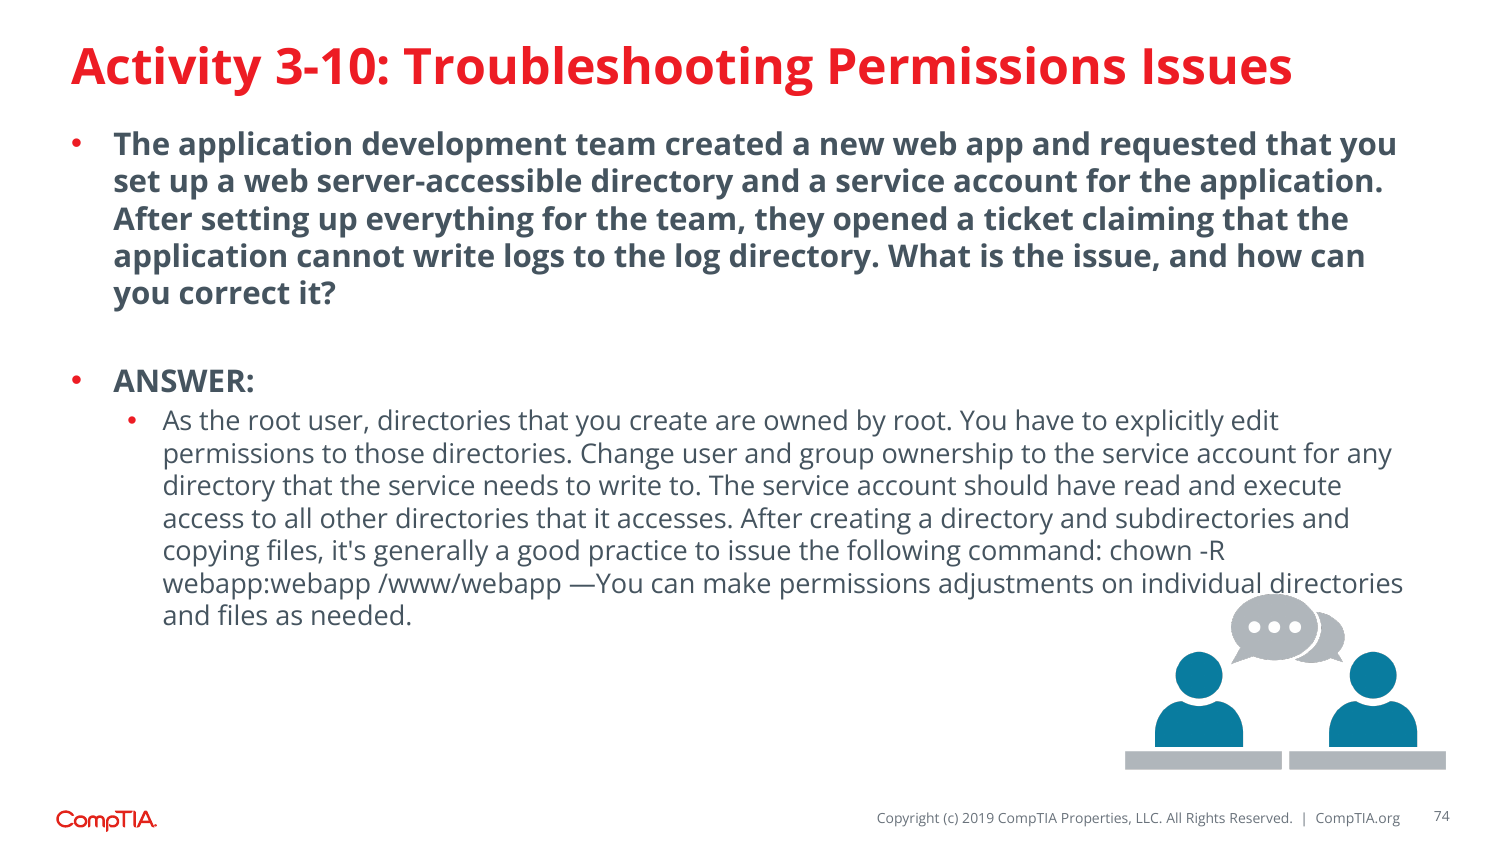

# Activity 3-10: Troubleshooting Permissions Issues
The application development team created a new web app and requested that you set up a web server-accessible directory and a service account for the application. After setting up everything for the team, they opened a ticket claiming that the application cannot write logs to the log directory. What is the issue, and how can you correct it?

ANSWER:
As the root user, directories that you create are owned by root. You have to explicitly edit permissions to those directories. Change user and group ownership to the service account for any directory that the service needs to write to. The service account should have read and execute access to all other directories that it accesses. After creating a directory and subdirectories and copying files, it's generally a good practice to issue the following command: chown -R webapp:webapp /www/webapp —You can make permissions adjustments on individual directories and files as needed.

74